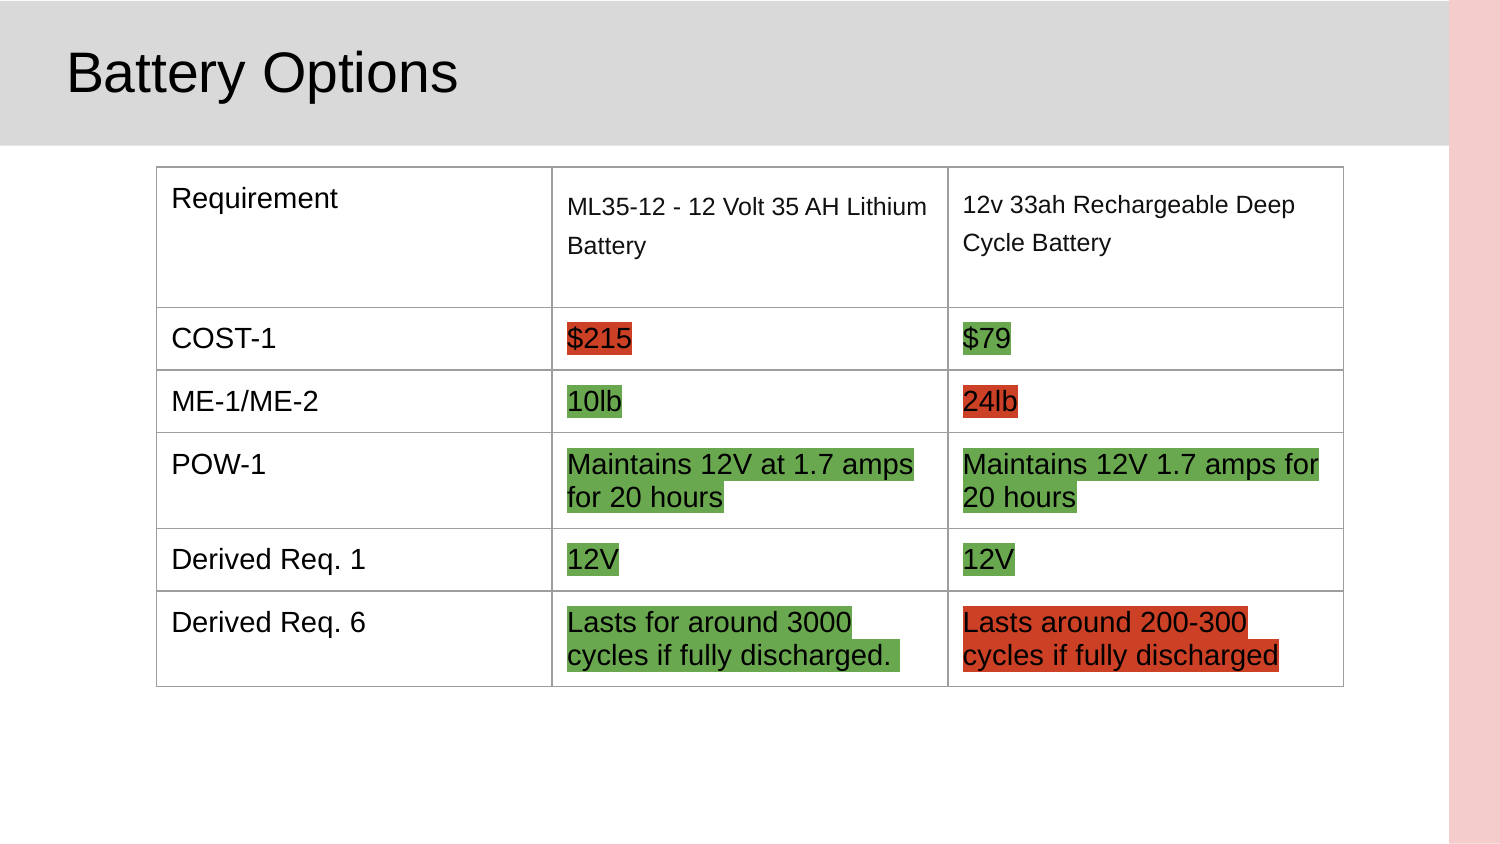

# Battery Options
| Requirement | ML35-12 - 12 Volt 35 AH Lithium Battery | 12v 33ah Rechargeable Deep Cycle Battery |
| --- | --- | --- |
| COST-1 | $215 | $79 |
| ME-1/ME-2 | 10lb | 24lb |
| POW-1 | Maintains 12V at 1.7 amps for 20 hours | Maintains 12V 1.7 amps for 20 hours |
| Derived Req. 1 | 12V | 12V |
| Derived Req. 6 | Lasts for around 3000 cycles if fully discharged. | Lasts around 200-300 cycles if fully discharged |